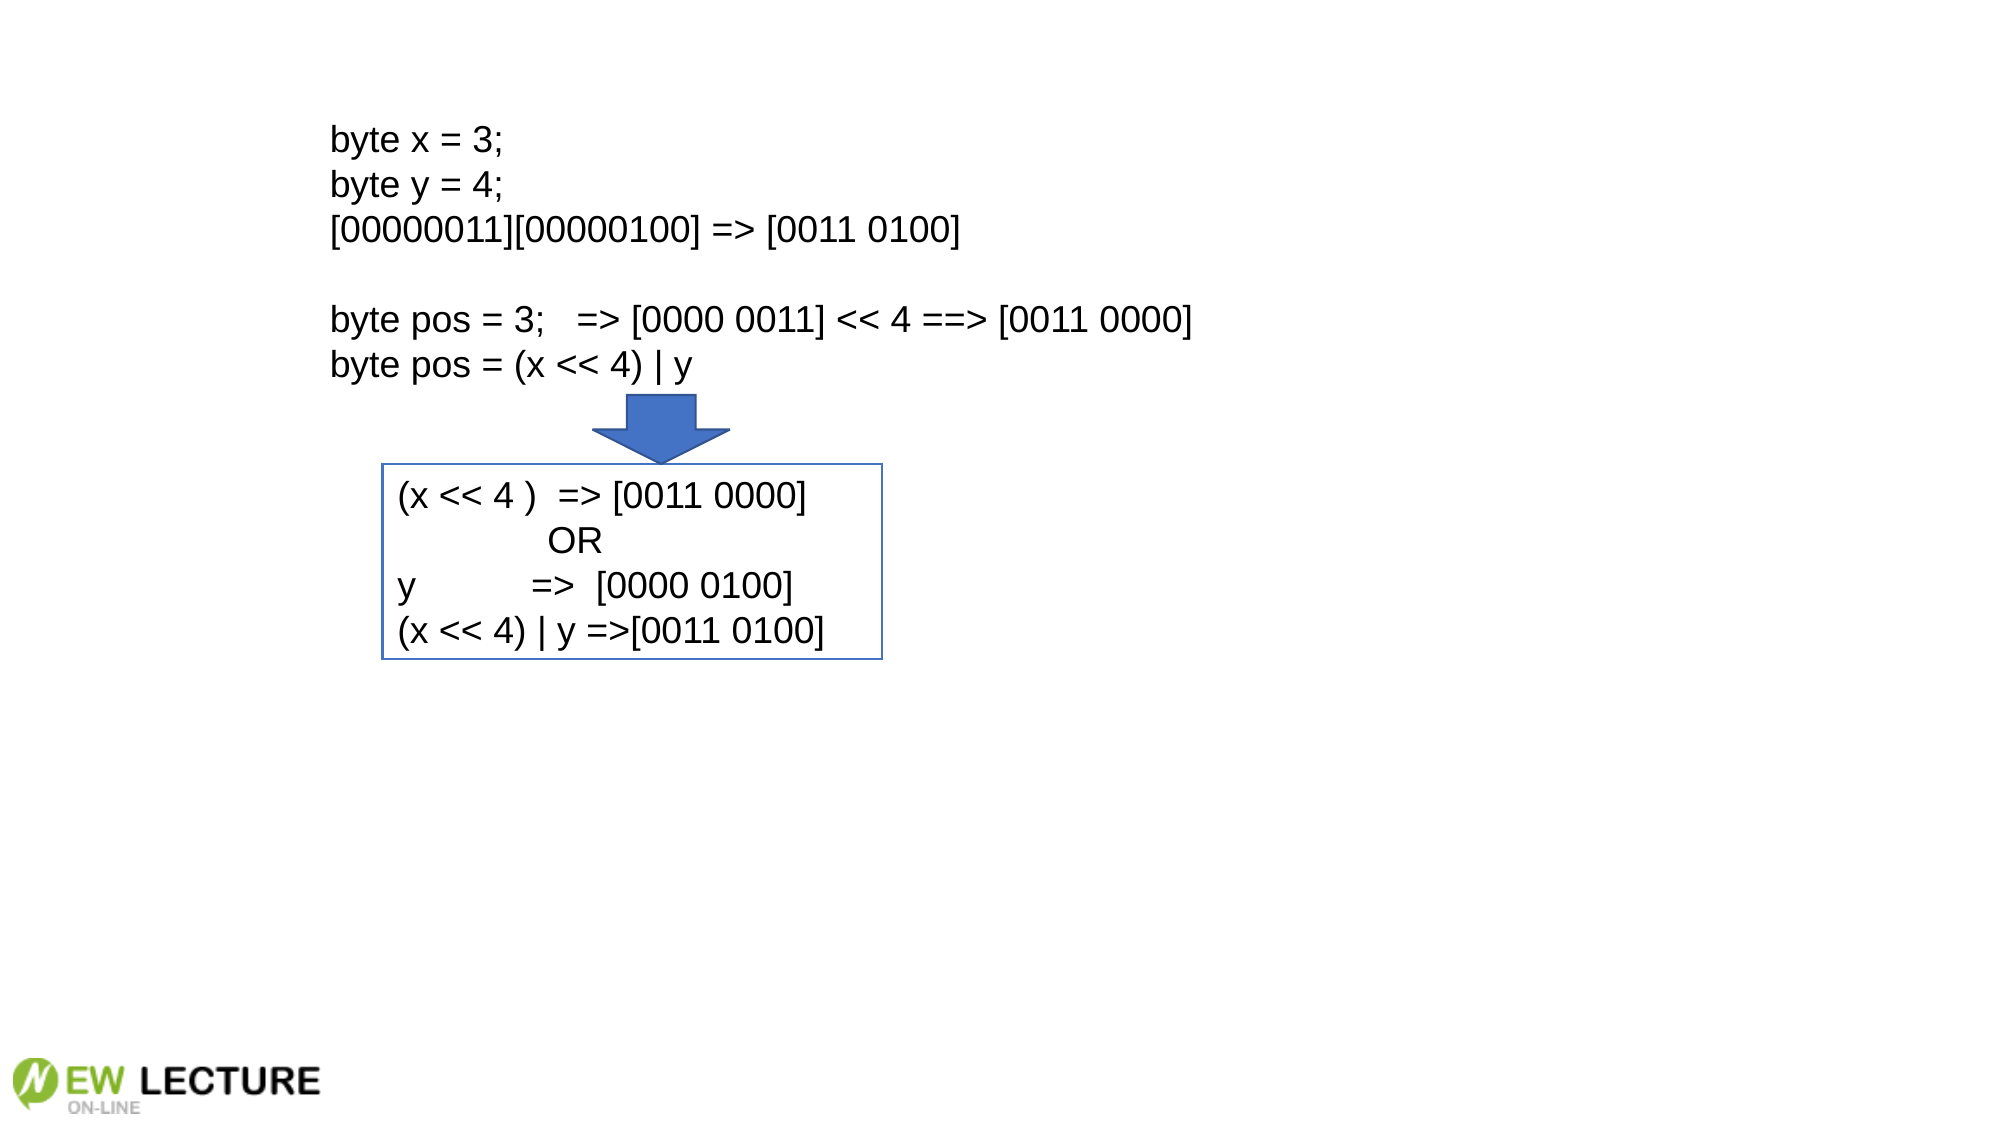

byte x = 3;
byte y = 4;
[00000011][00000100] => [0011 0100]

byte pos = 3;   => [0000 0011] << 4 ==> [0011 0000]
byte pos = (x << 4) | y

(x << 4 )  => [0011 0000]
	OR
y           =>  [0000 0100]
(x << 4) | y =>[0011 0100]